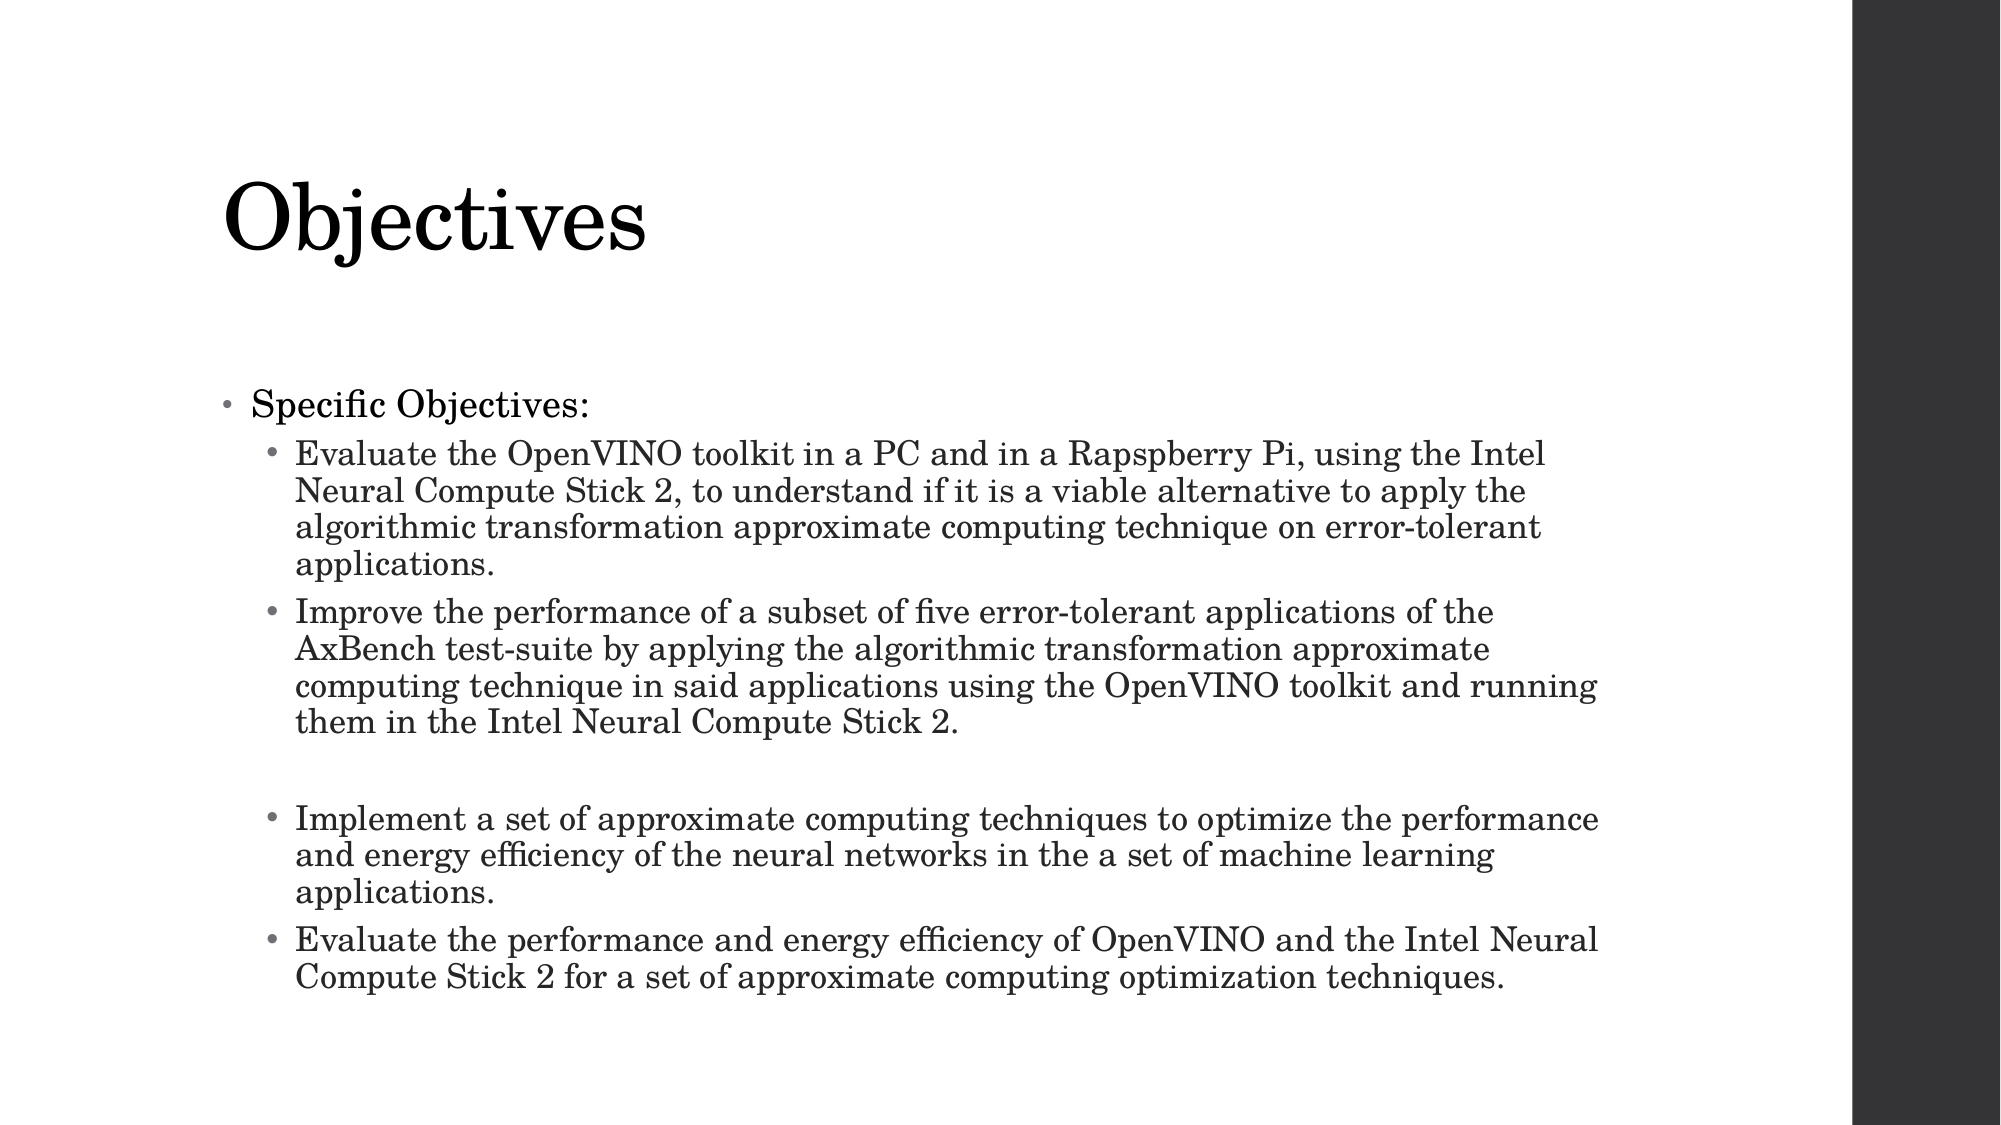

# Objectives

Specific Objectives:
Evaluate the OpenVINO toolkit in a PC and in a Rapspberry Pi, using the Intel Neural Compute Stick 2, to understand if it is a viable alternative to apply the algorithmic transformation approximate computing technique on error-tolerant applications.
Improve the performance of a subset of five error-tolerant applications of the AxBench test-suite by applying the algorithmic transformation approximate computing technique in said applications using the OpenVINO toolkit and running them in the Intel Neural Compute Stick 2.

Implement a set of approximate computing techniques to optimize the performance and energy efficiency of the neural networks in the a set of machine learning applications.
Evaluate the performance and energy efficiency of OpenVINO and the Intel Neural Compute Stick 2 for a set of approximate computing optimization techniques.